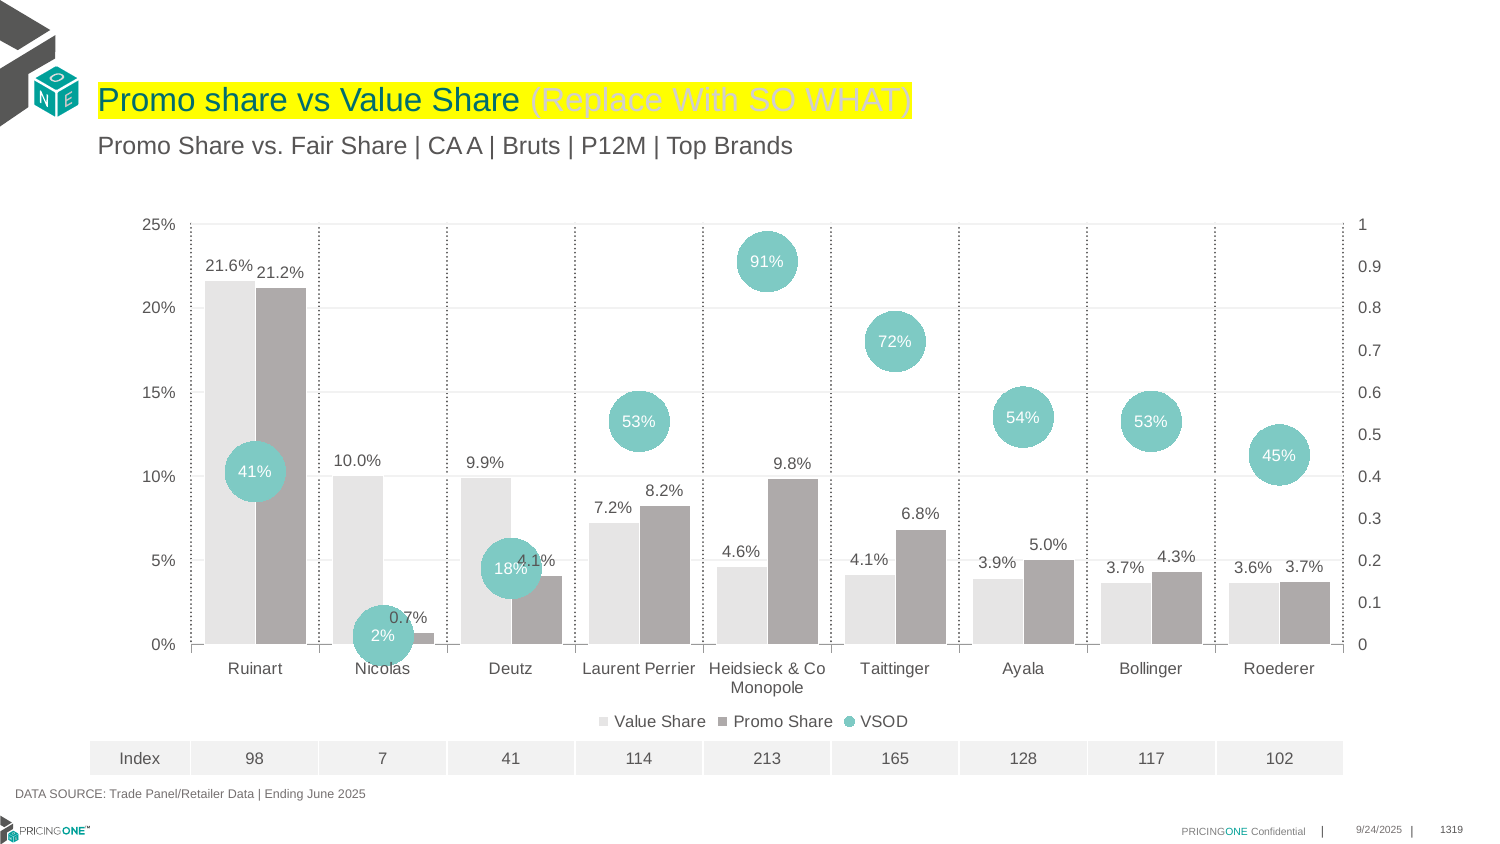

# Promo share vs Value Share (Replace With SO WHAT)
Promo Share vs. Fair Share | CA A | Bruts | P12M | Top Brands

### Chart

| Category | Value Share | Promo Share | VSOD |
|---|---|---|---|
| Ruinart | 0.21644149365766396 | 0.21184345697603438 | 0.41 |
| Nicolas | 0.10024286636001194 | 0.006966999512981368 | 0.02 |
| Deutz | 0.09911600224714281 | 0.040852079597698085 | 0.18 |
| Laurent Perrier | 0.07225025146960068 | 0.08233127357080734 | 0.53 |
| Heidsieck & Co Monopole | 0.04614384854784221 | 0.09829093242862705 | 0.91 |
| Taittinger | 0.04139391410639347 | 0.06836410984229882 | 0.72 |
| Ayala | 0.03925669689255 | 0.05011226754307241 | 0.54 |
| Bollinger | 0.03667597797908104 | 0.04301180522711892 | 0.53 |
| Roederer | 0.036293095776948614 | 0.037190093442051916 | 0.45 |
| Index | 98 | 7 | 41 | 114 | 213 | 165 | 128 | 117 | 102 |
| --- | --- | --- | --- | --- | --- | --- | --- | --- | --- |
DATA SOURCE: Trade Panel/Retailer Data | Ending June 2025

9/24/2025
1319